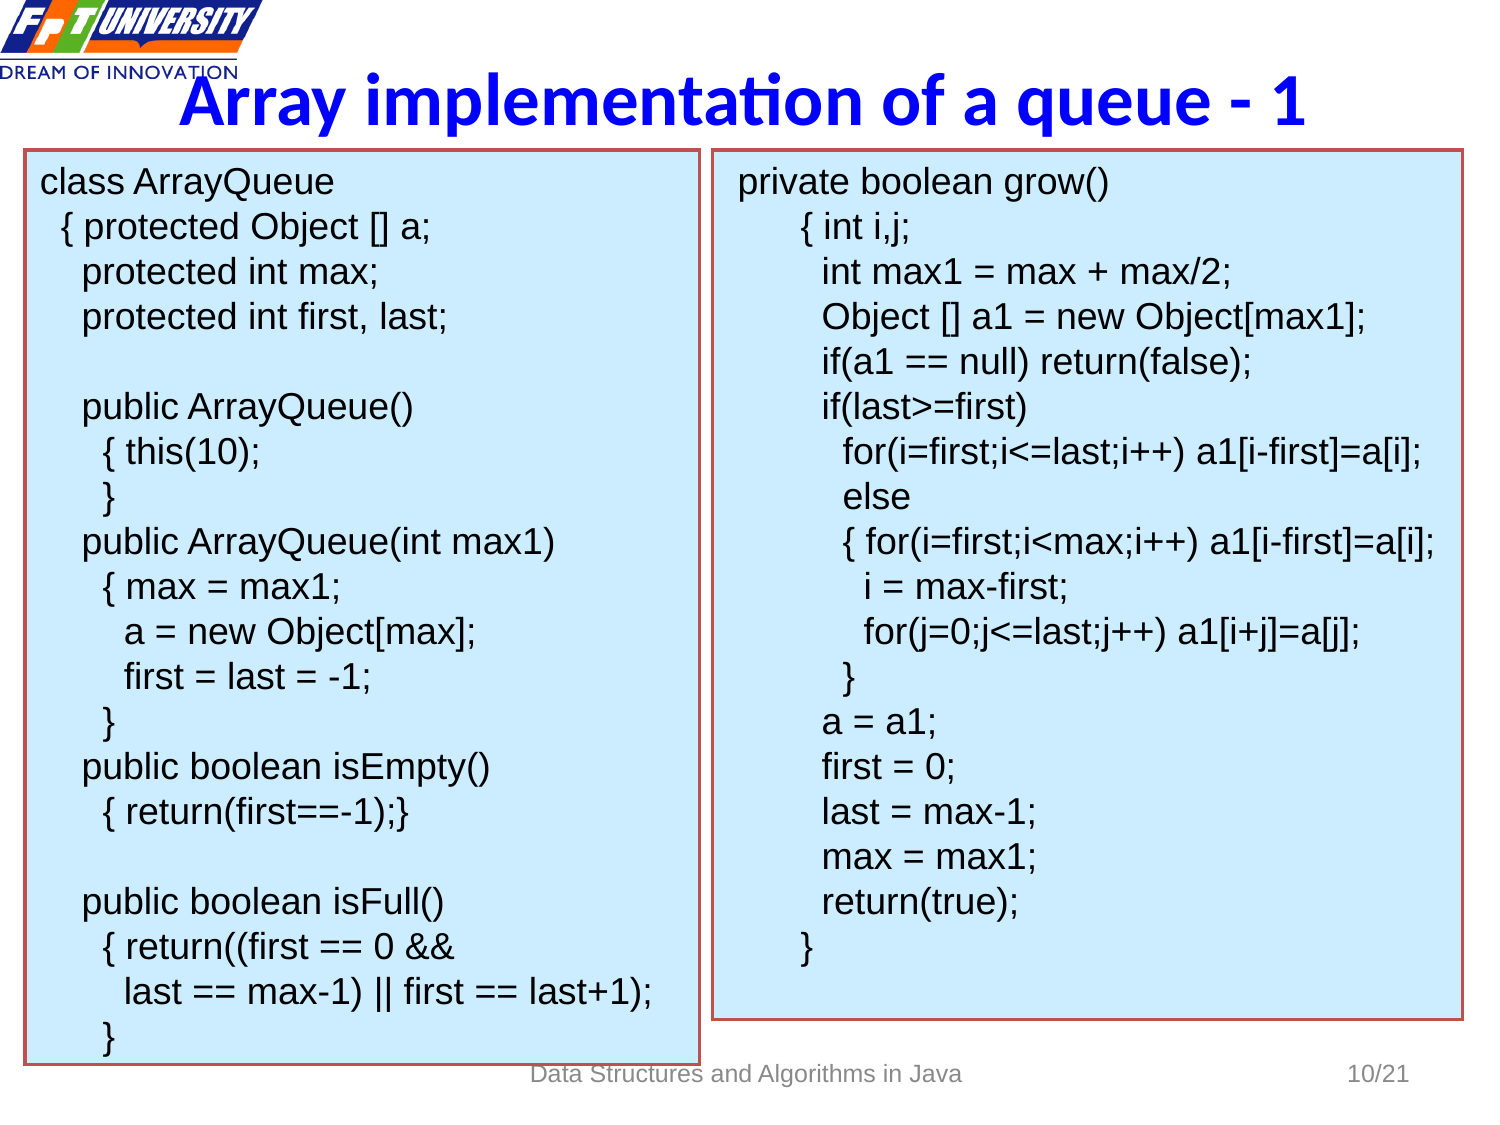

# Array implementation of a queue - 1
class ArrayQueue
  { protected Object [] a;
    protected int max;
    protected int first, last;

    public ArrayQueue()
      { this(10);
      }
    public ArrayQueue(int max1)
      { max = max1;
        a = new Object[max];
        first = last = -1;
      }
    public boolean isEmpty()
      { return(first==-1);}

    public boolean isFull()
      { return((first == 0 &&
        last == max-1) || first == last+1);
      }
 private boolean grow()
       { int i,j;
         int max1 = max + max/2;
         Object [] a1 = new Object[max1];
         if(a1 == null) return(false);
         if(last>=first)
           for(i=first;i<=last;i++) a1[i-first]=a[i];
           else
           { for(i=first;i<max;i++) a1[i-first]=a[i];
             i = max-first;
             for(j=0;j<=last;j++) a1[i+j]=a[j];
           }
         a = a1;
         first = 0;
         last = max-1;
         max = max1;
         return(true);
       }

 10
Data Structures and Algorithms in Java
10/21